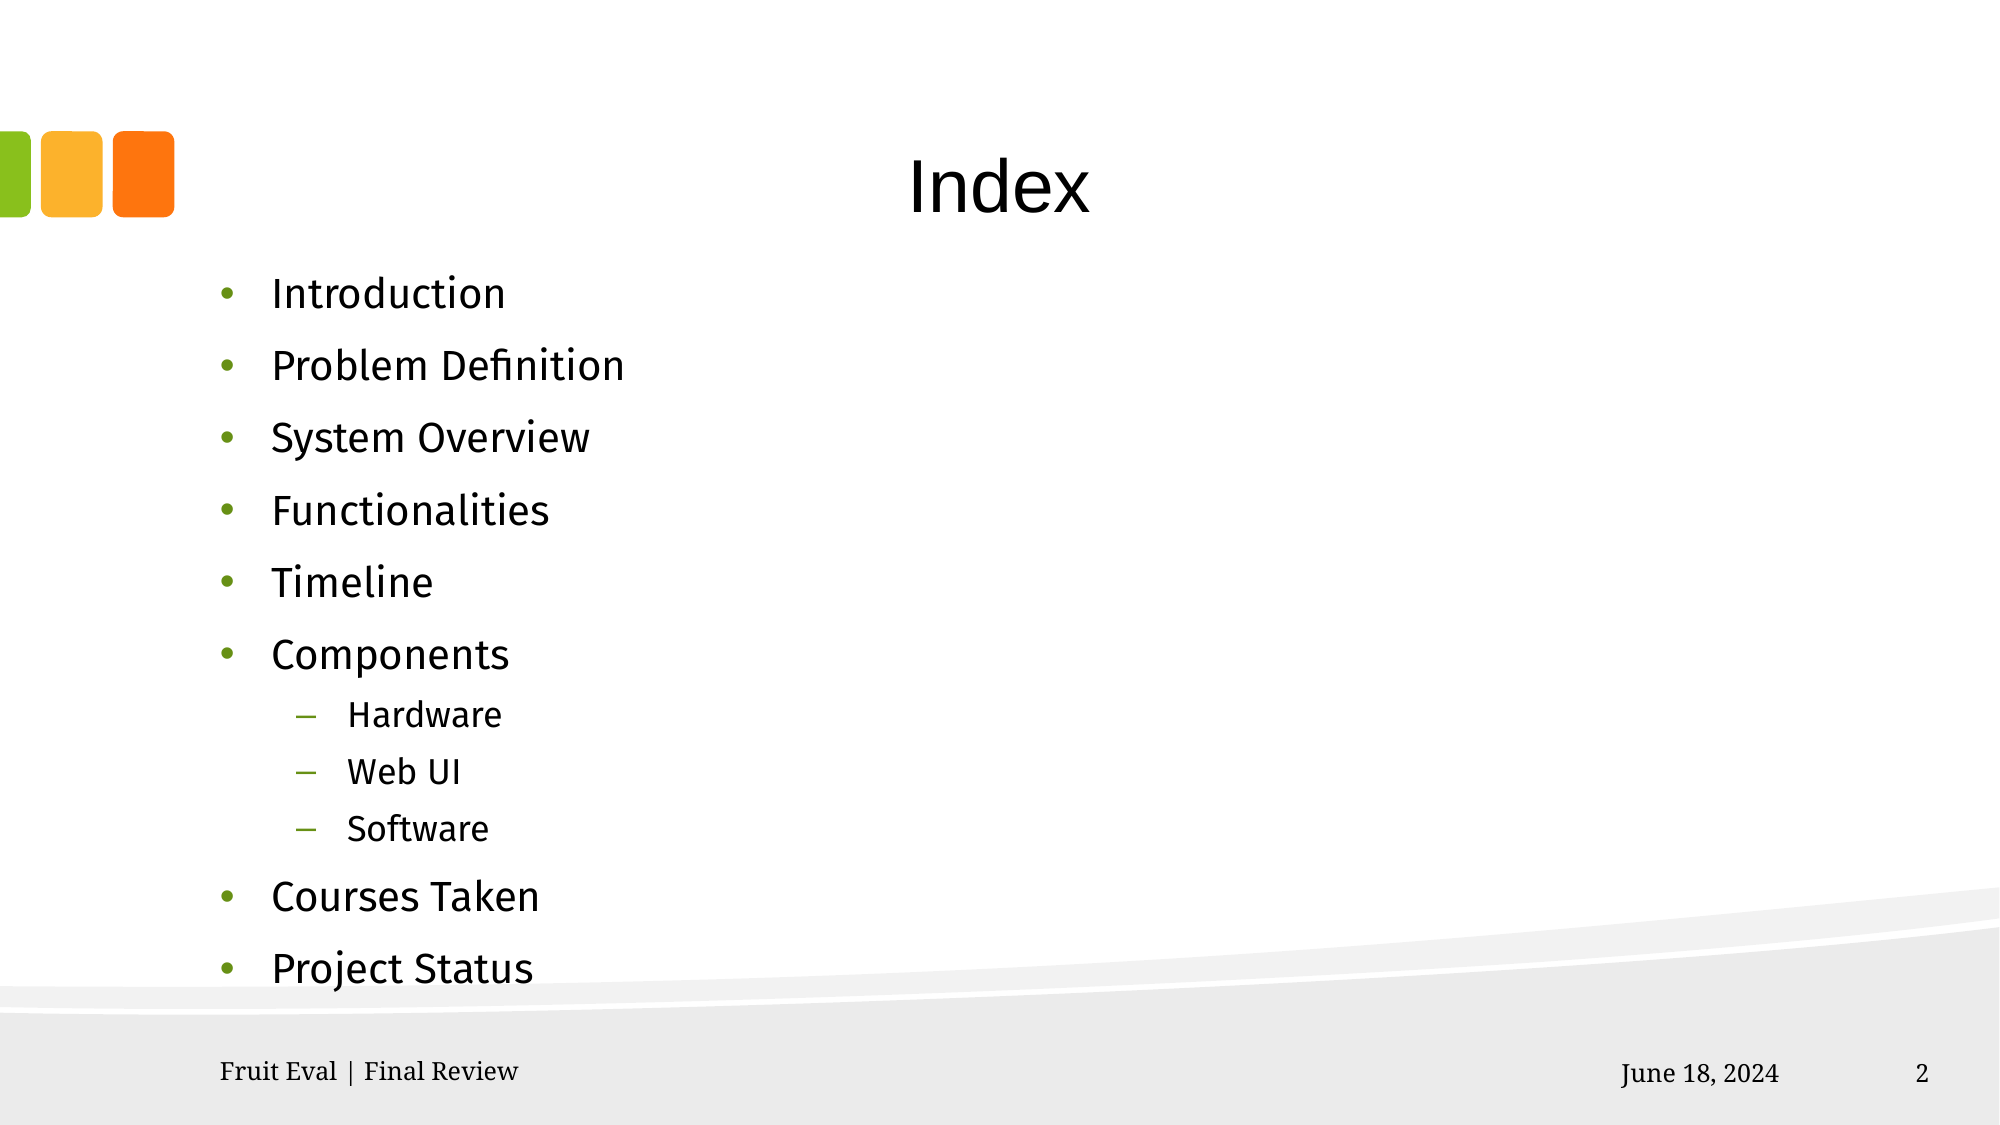

# Index
Introduction
Problem Definition
System Overview
Functionalities
Timeline
Components
Hardware
Web UI
Software
Courses Taken
Project Status
Fruit Eval | Final Review
June 18, 2024
2